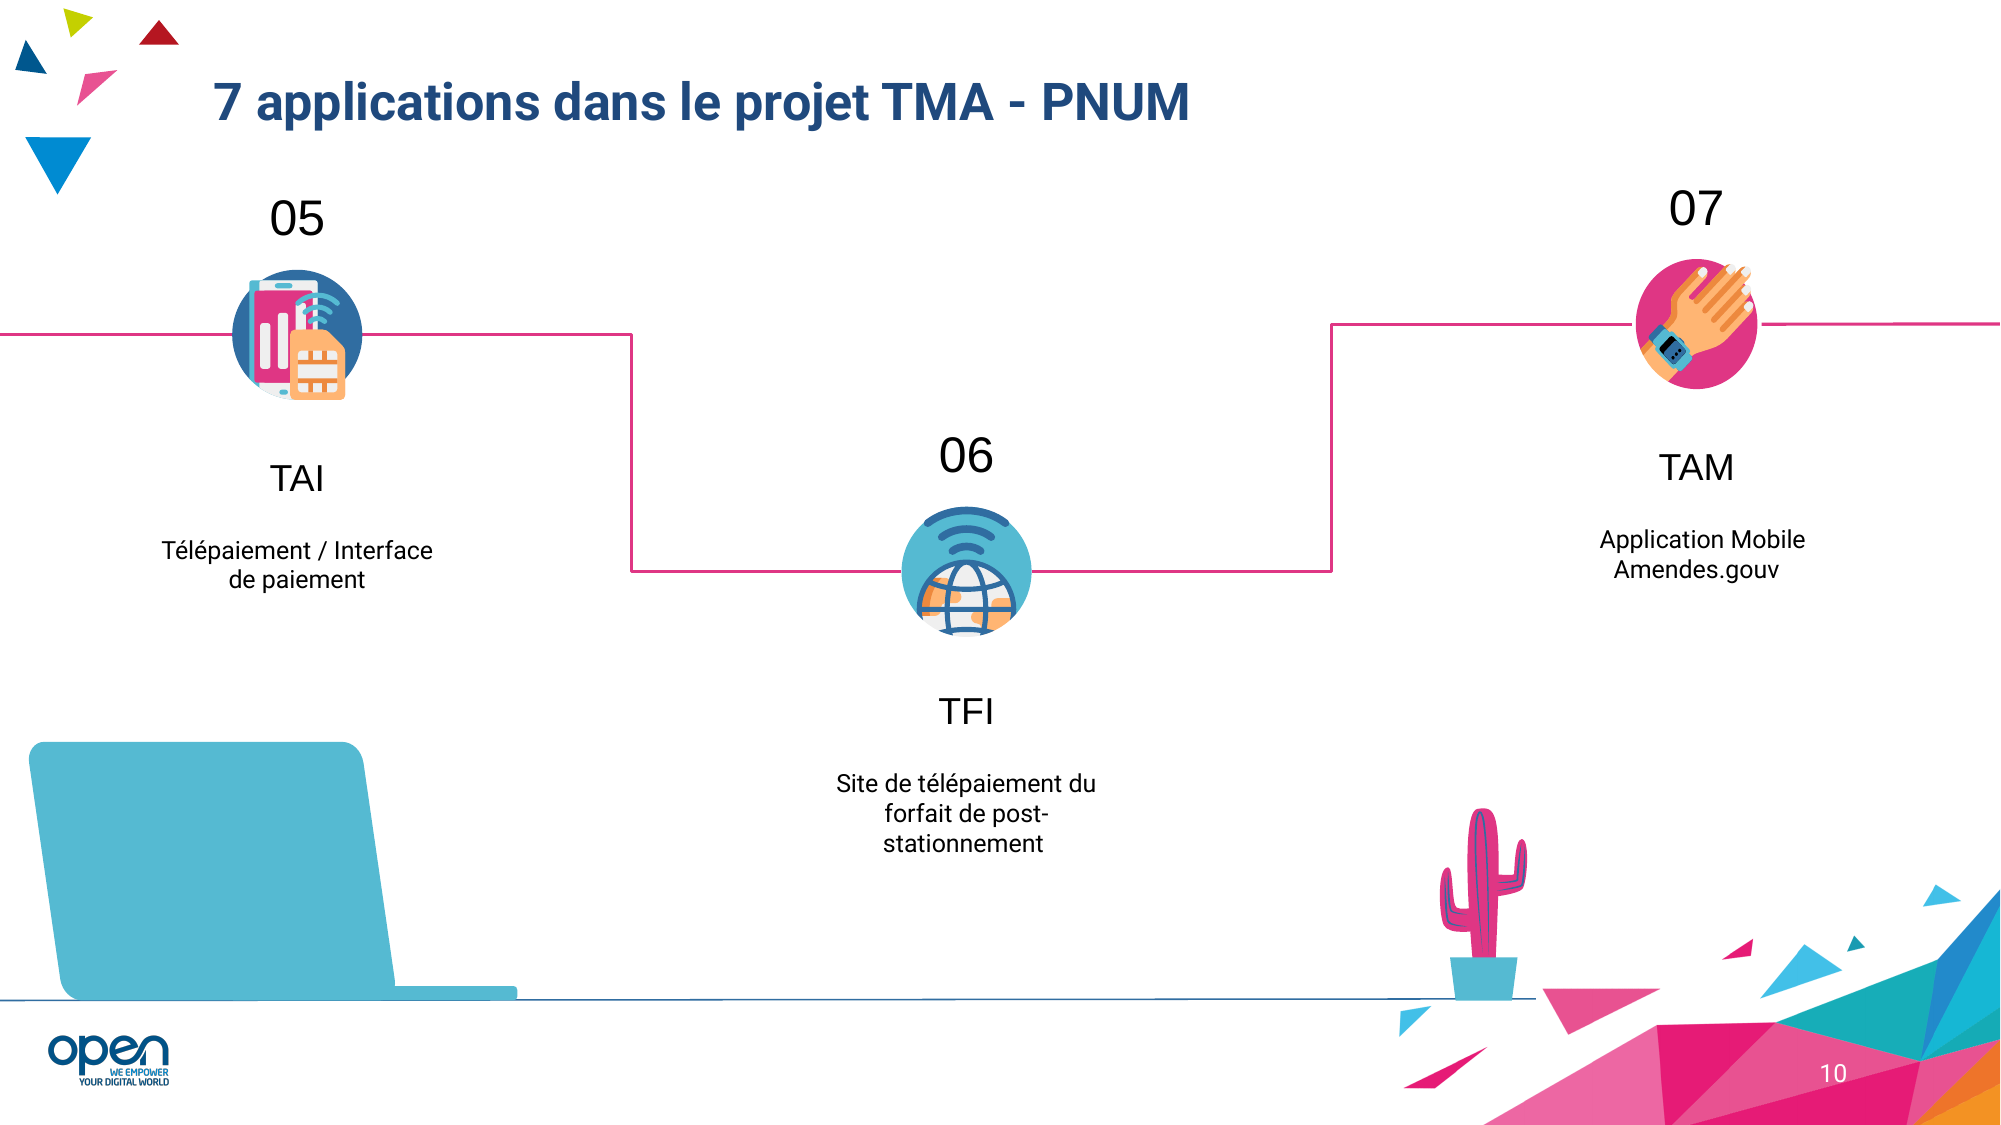

7 applications dans le projet TMA - PNUM
07
TAM
  Application Mobile Amendes.gouv
05
TAI
Télépaiement / Interface de paiement

06
TFI
Site de télépaiement du forfait de post-stationnement

10